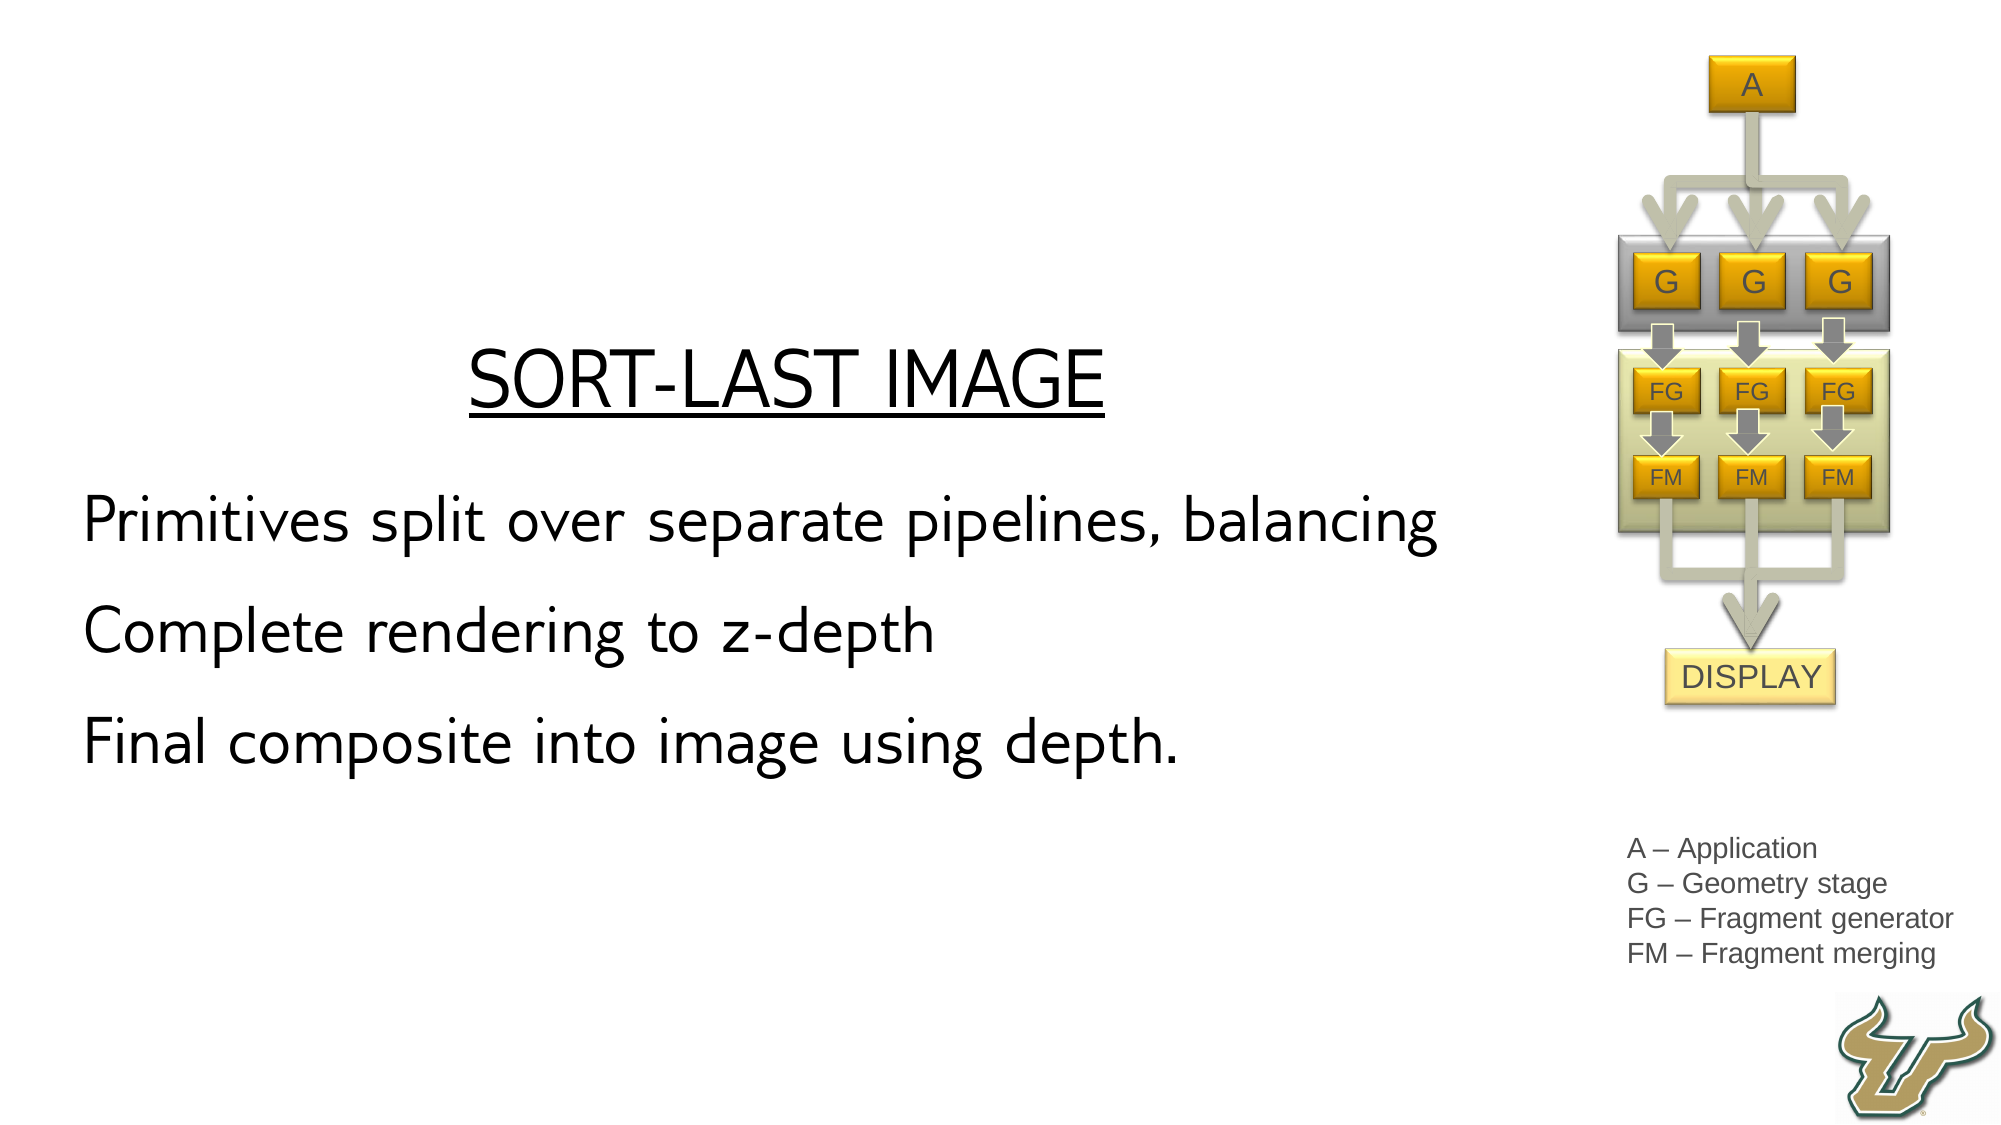

A
Sort-last image
Primitives split over separate pipelines, balancing
Complete rendering to z-depth
Final composite into image using depth.

G	G	G

FG
FG
FG

FM
FM
FM

DISPLAY
A – Application
G – Geometry stage
FG – Fragment generator
FM – Fragment merging